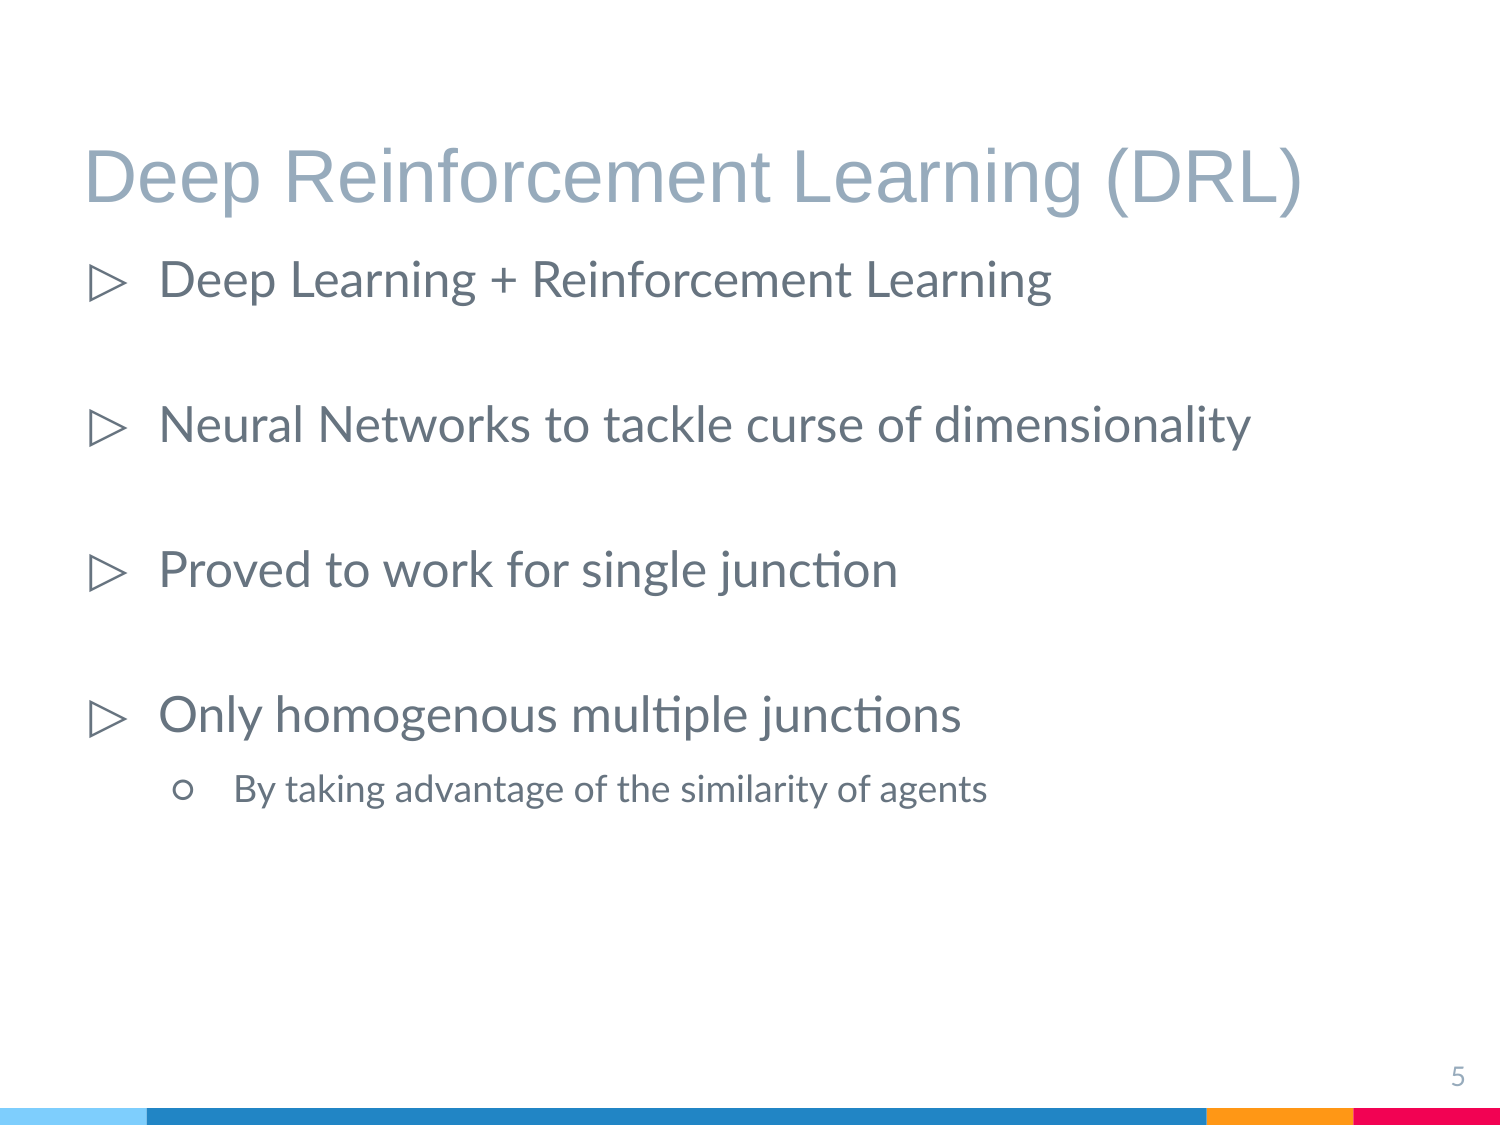

# Deep Reinforcement Learning (DRL)
Deep Learning + Reinforcement Learning

Neural Networks to tackle curse of dimensionality

Proved to work for single junction

Only homogenous multiple junctions
By taking advantage of the similarity of agents
5